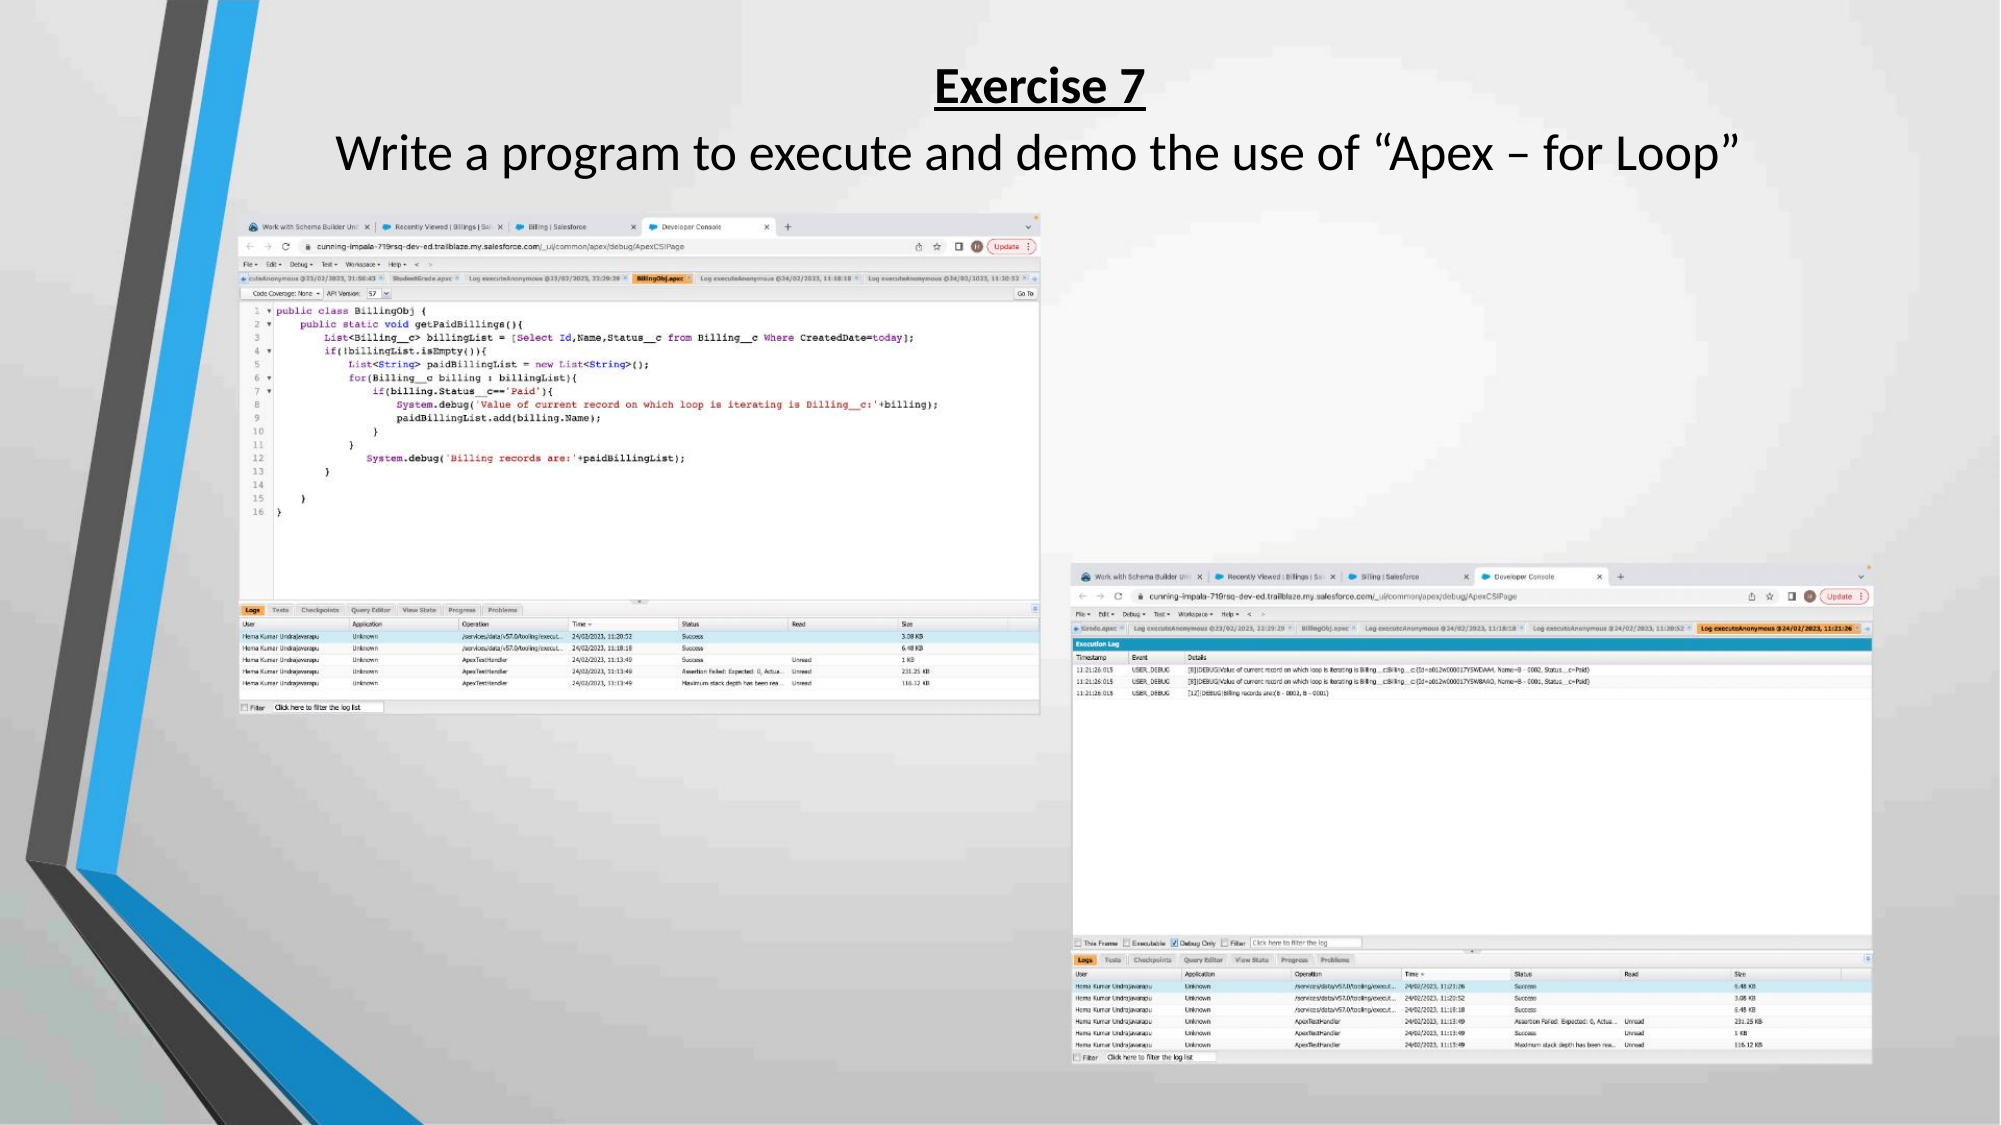

Exercise 7
Write a program to execute and demo the use of “Apex – for Loop”